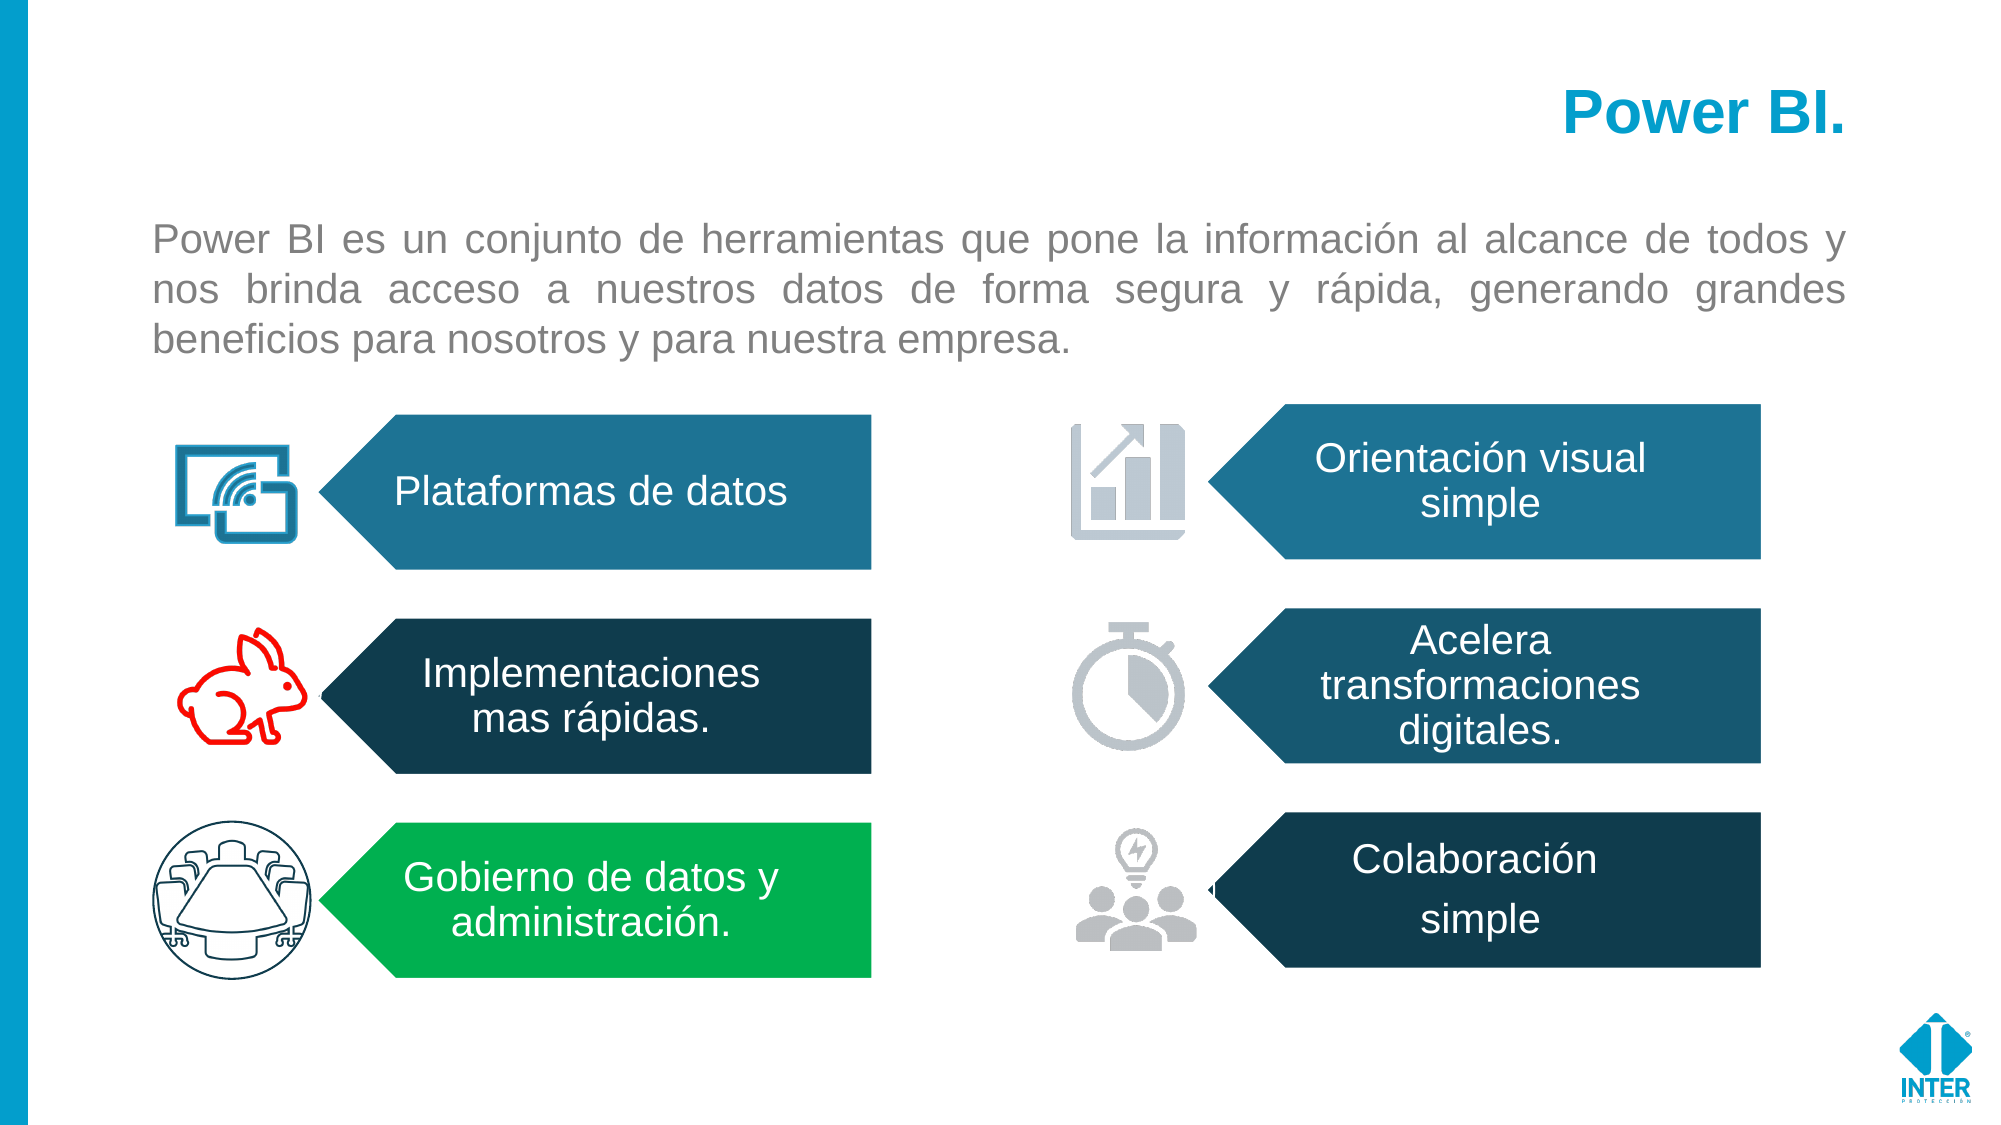

# Power BI.
Power BI es un conjunto de herramientas que pone la información al alcance de todos y nos brinda acceso a nuestros datos de forma segura y rápida, generando grandes beneficios para nosotros y para nuestra empresa.
Orientación visual simple
Acelera transformaciones digitales.
Colaboración
simple
Plataformas de datos
Implementaciones mas rápidas.
Gobierno de datos y administración.